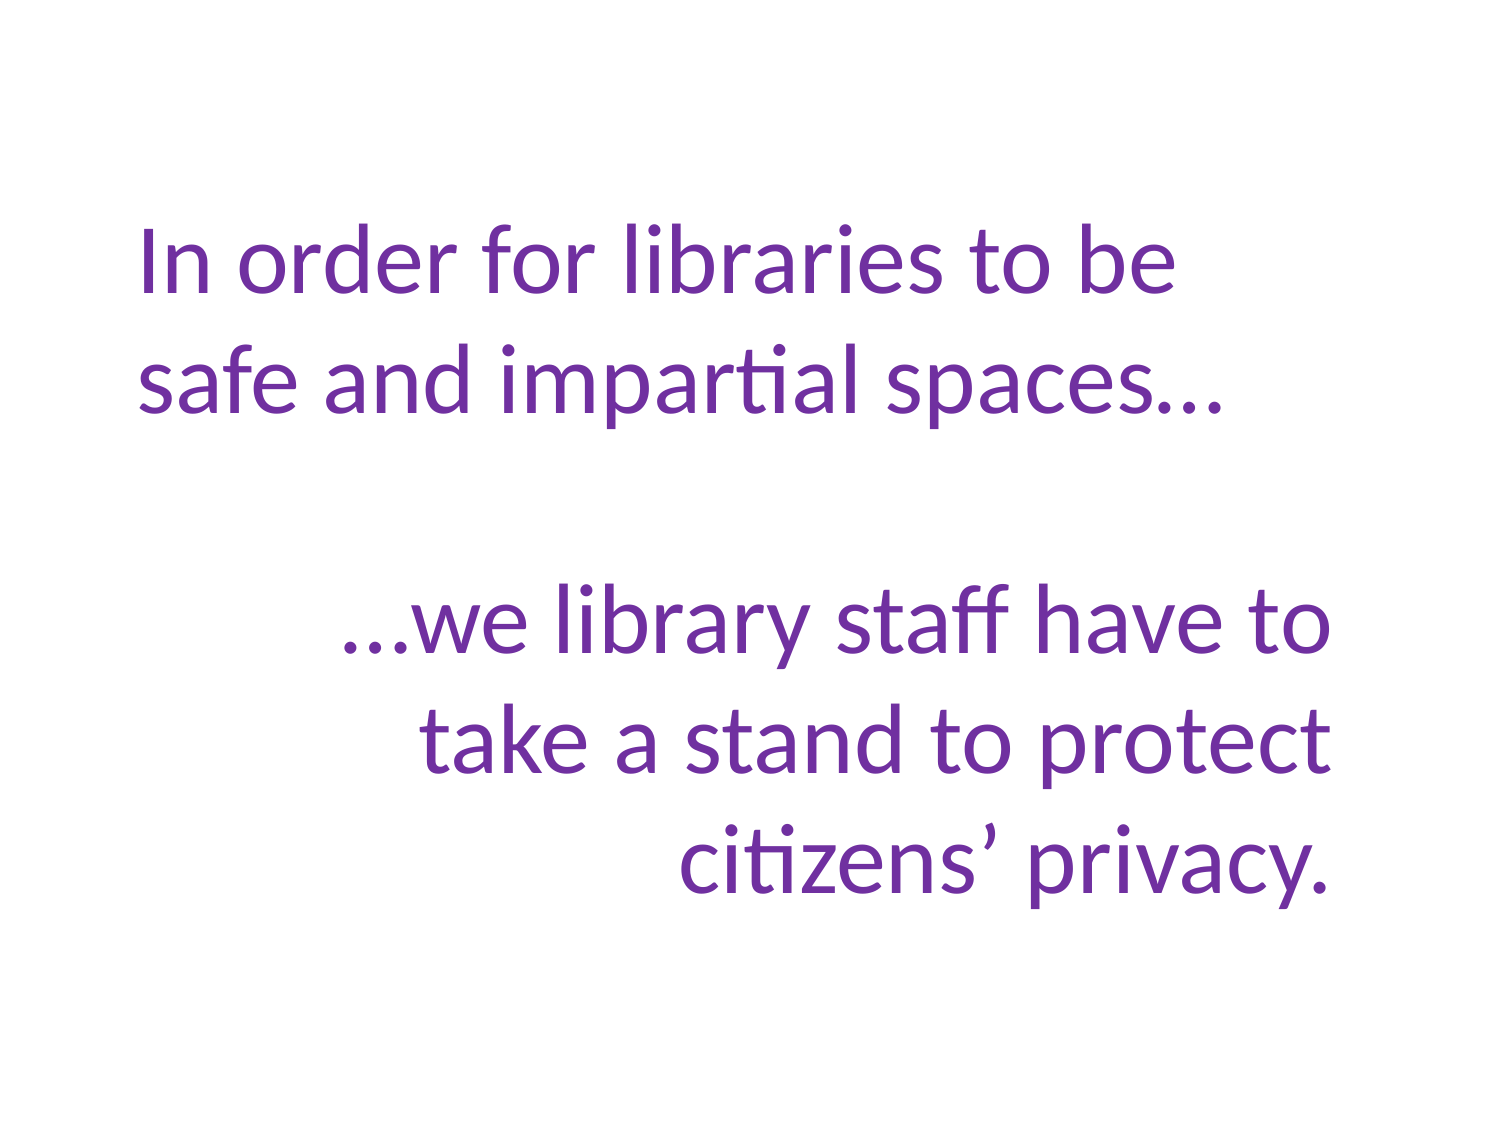

In order for libraries to be safe and impartial spaces…

…we library staff have to
take a stand to protect citizens’ privacy.